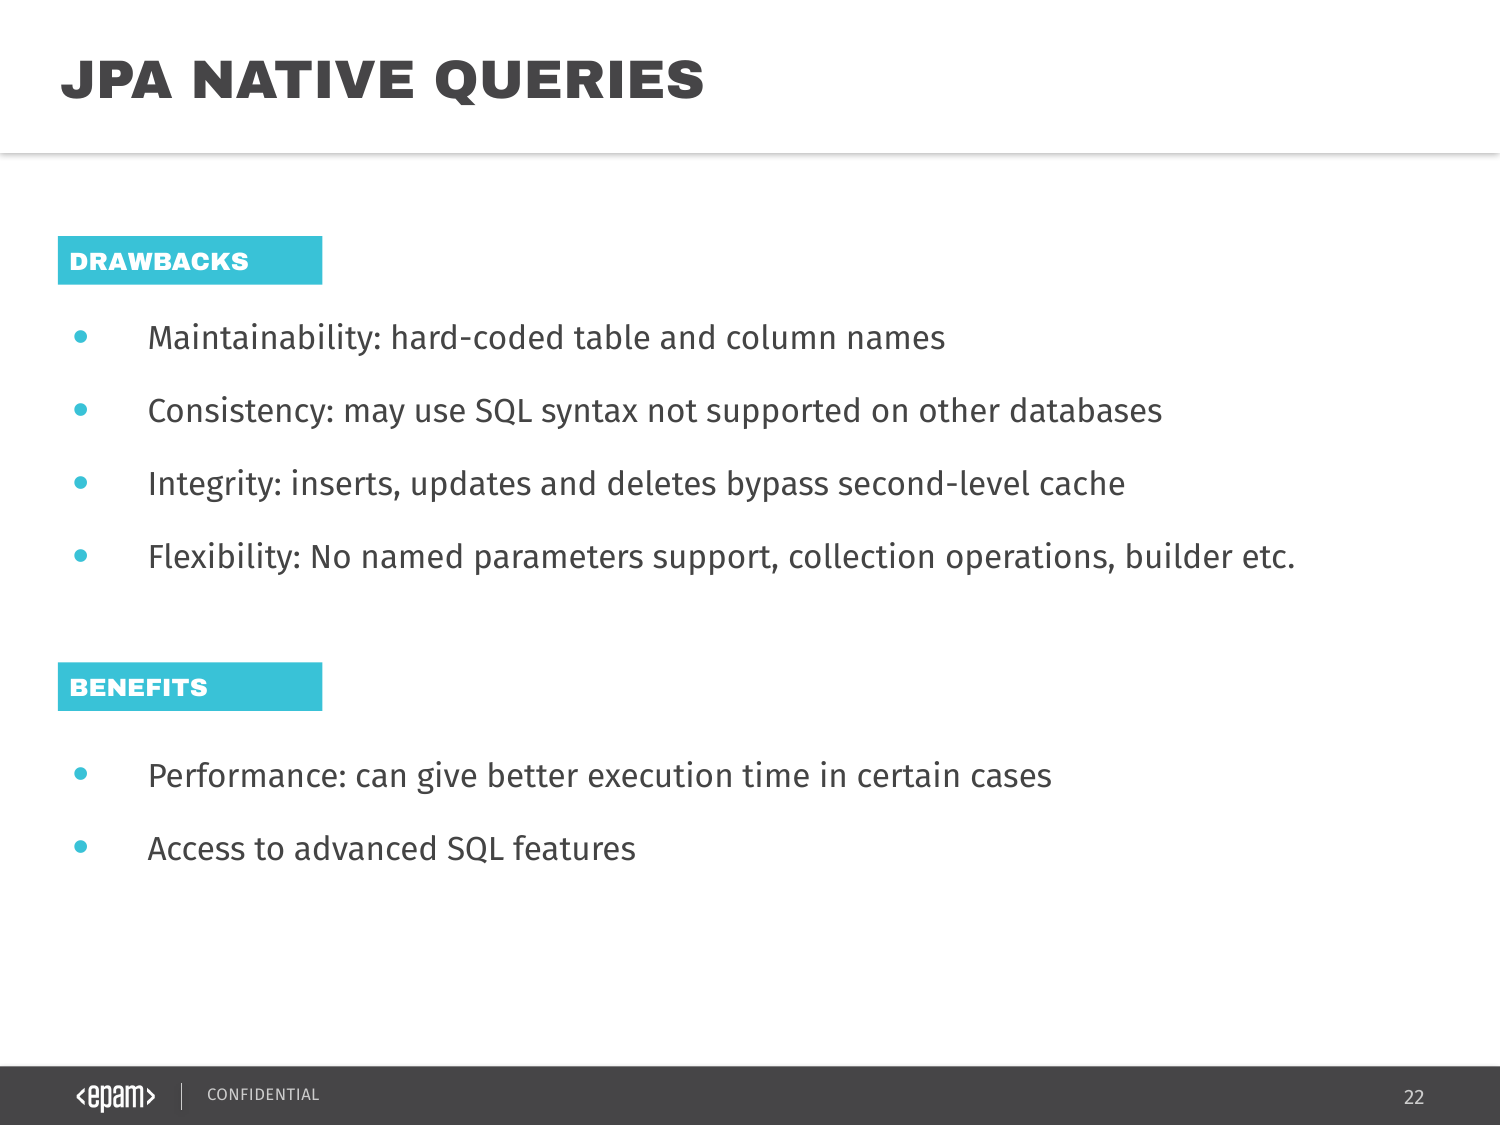

JPA NATIVE QUERIES

Maintainability: hard-coded table and column names
Consistency: may use SQL syntax not supported on other databases
Integrity: inserts, updates and deletes bypass second-level cache
Flexibility: No named parameters support, collection operations, builder etc.

Performance: can give better execution time in certain cases
Access to advanced SQL features
DRAWBACKS
BENEFITS